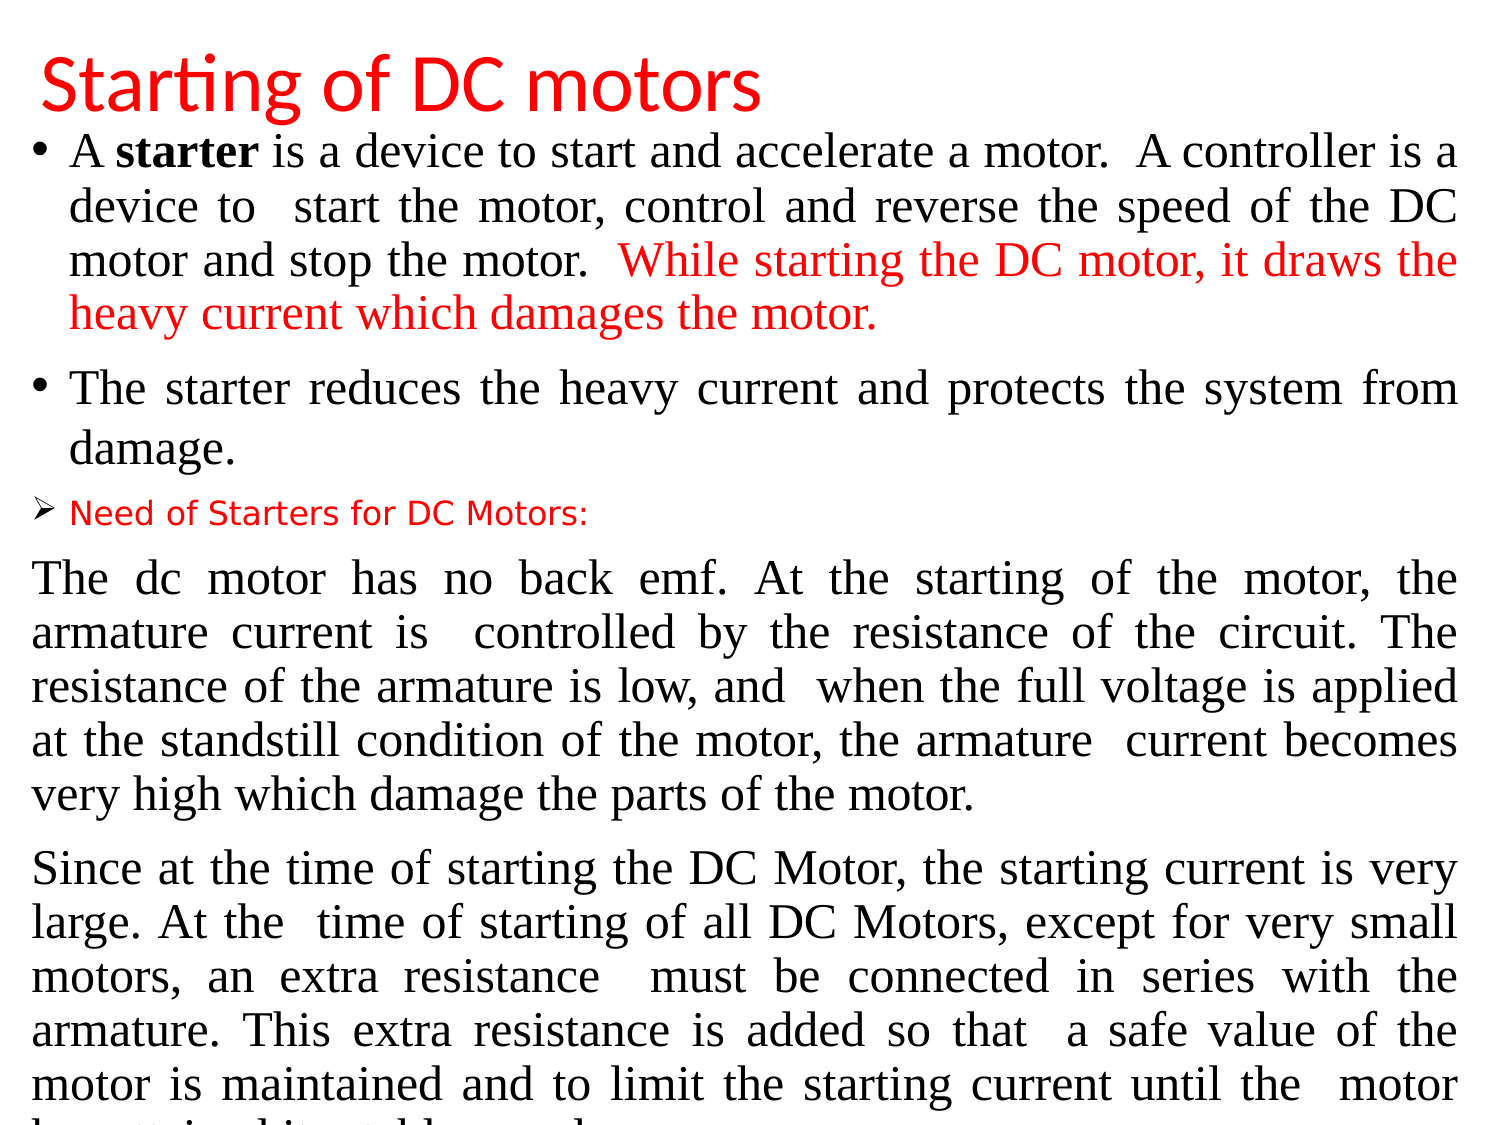

# Starting of DC motors
A starter is a device to start and accelerate a motor. A controller is a device to  start the motor, control and reverse the speed of the DC motor and stop the motor.  While starting the DC motor, it draws the heavy current which damages the motor.
The starter reduces the heavy current and protects the system from damage.
Need of Starters for DC Motors:
The dc motor has no back emf. At the starting of the motor, the armature current is  controlled by the resistance of the circuit. The resistance of the armature is low, and  when the full voltage is applied at the standstill condition of the motor, the armature  current becomes very high which damage the parts of the motor.
Since at the time of starting the DC Motor, the starting current is very large. At the  time of starting of all DC Motors, except for very small motors, an extra resistance  must be connected in series with the armature. This extra resistance is added so that  a safe value of the motor is maintained and to limit the starting current until the  motor has attained its stable speed.